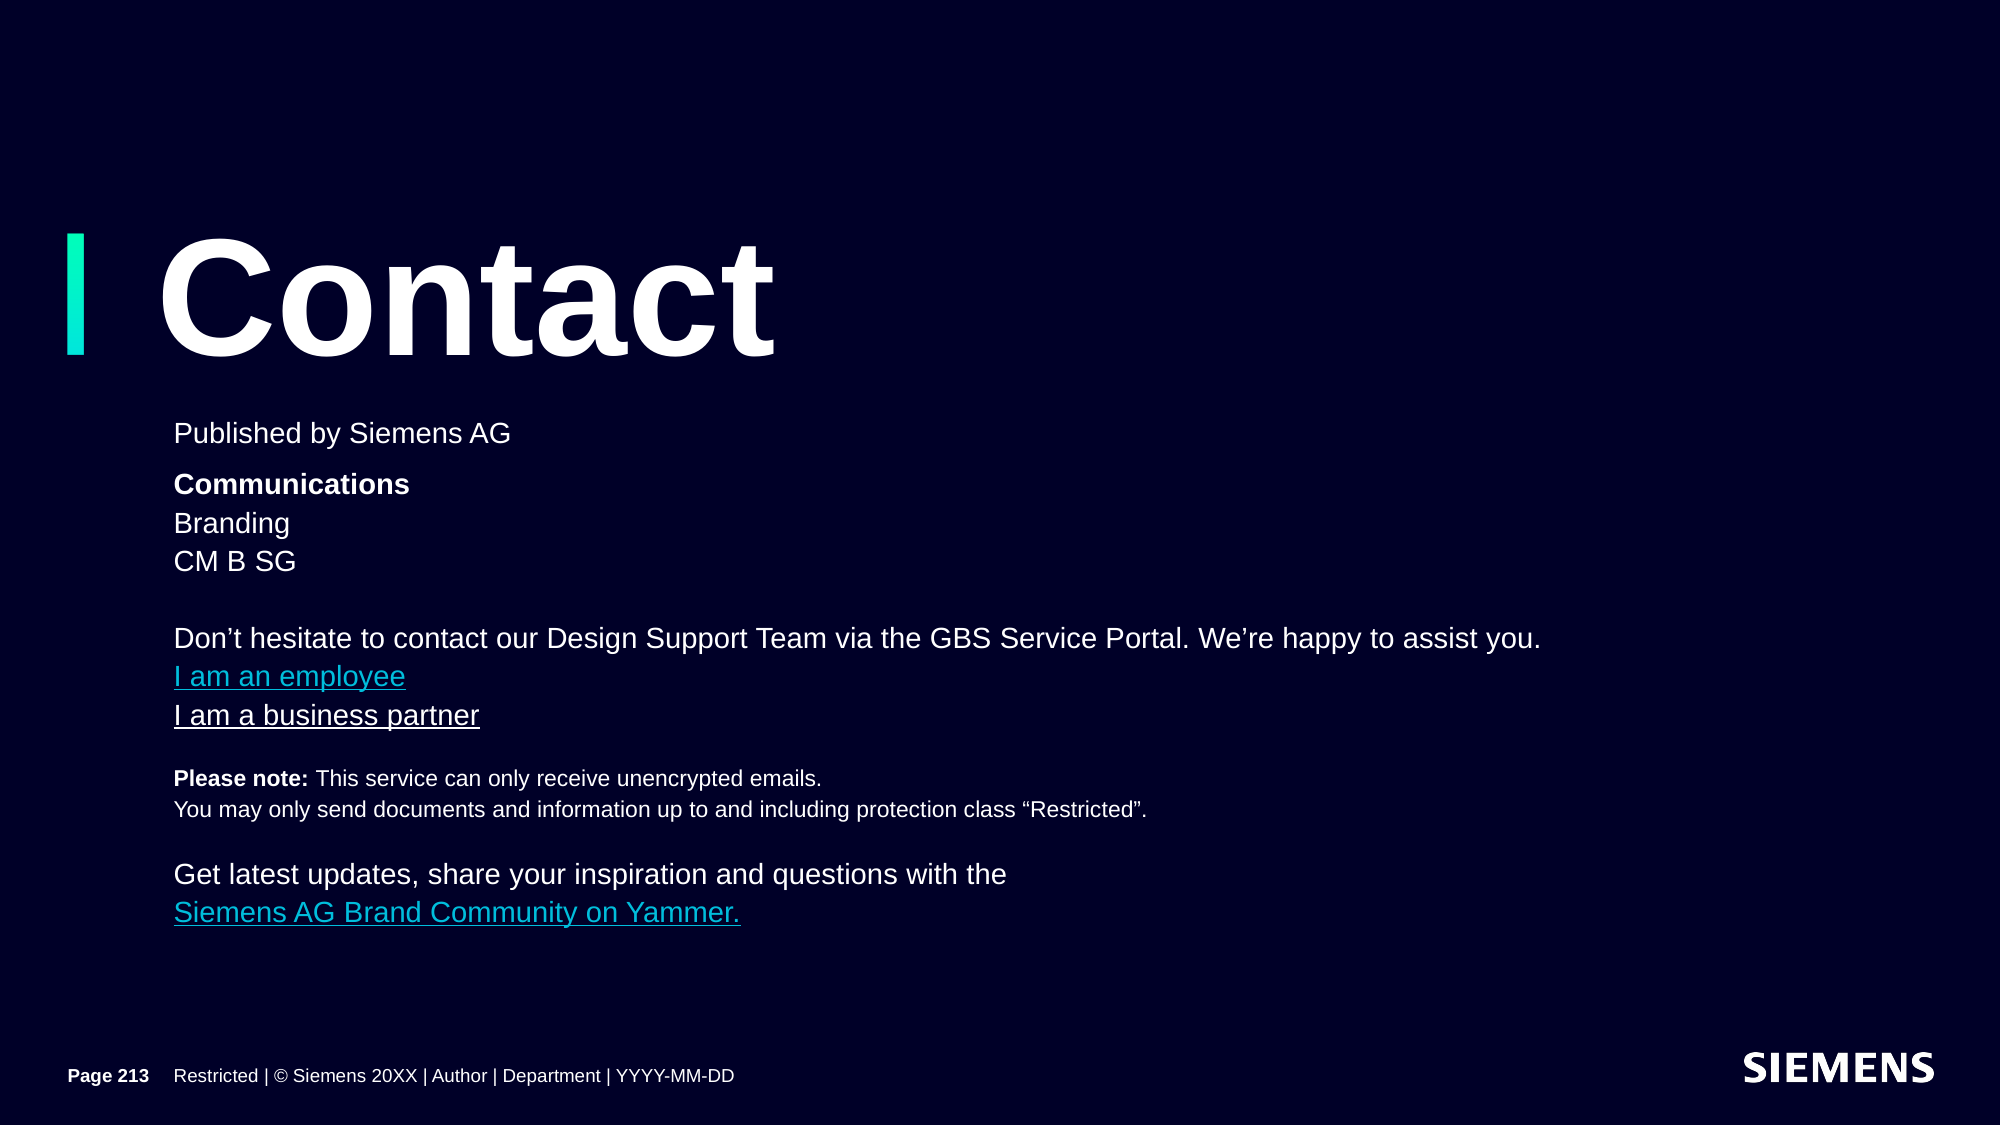

# Contact
Published by Siemens AG
Communications
Branding
CM B SG

Don’t hesitate to contact our Design Support Team via the GBS Service Portal. We’re happy to assist you.
I am an employee
I am a business partner
Please note: This service can only receive unencrypted emails.
You may only send documents and information up to and including protection class “Restricted”.

Get latest updates, share your inspiration and questions with the
Siemens AG Brand Community on Yammer.
Page 213
Restricted | © Siemens 20XX | Author | Department | YYYY-MM-DD